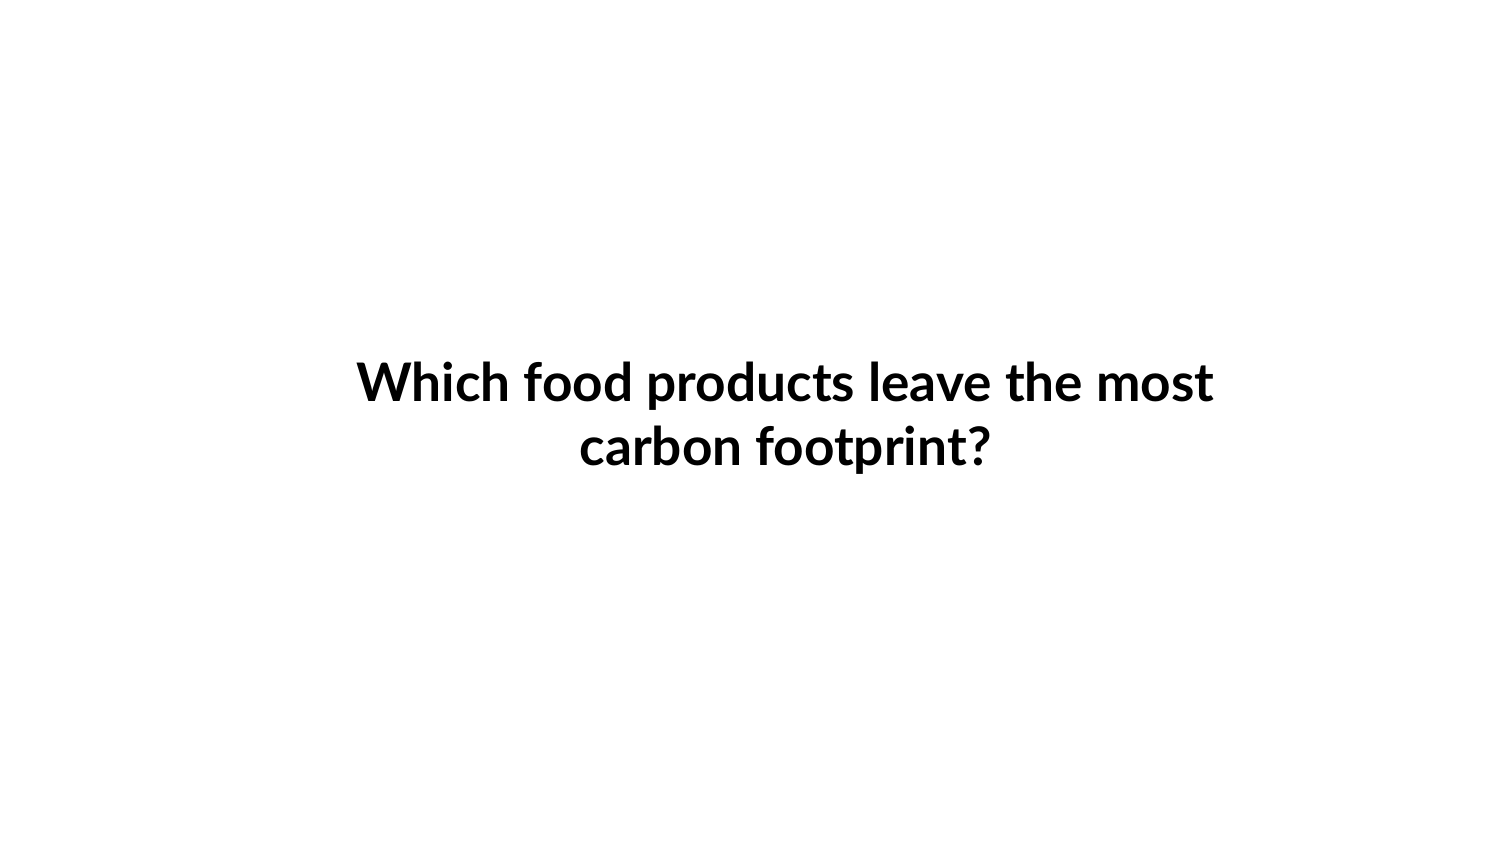

# Which food products leave the most carbon footprint?